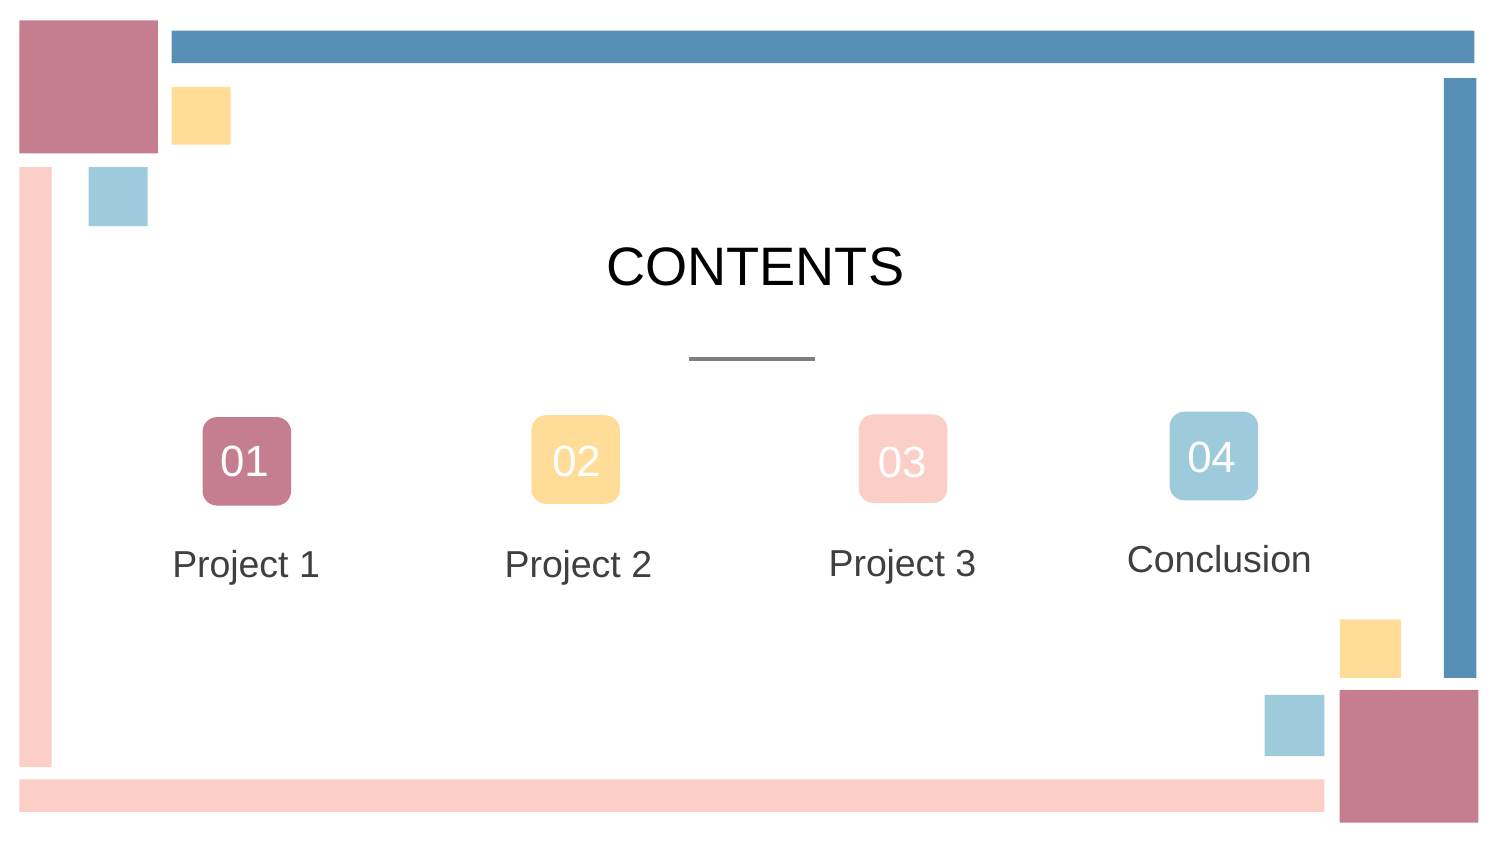

CONTENTS

04
01
02
03
Conclusion
Project 3
Project 1
Project 2